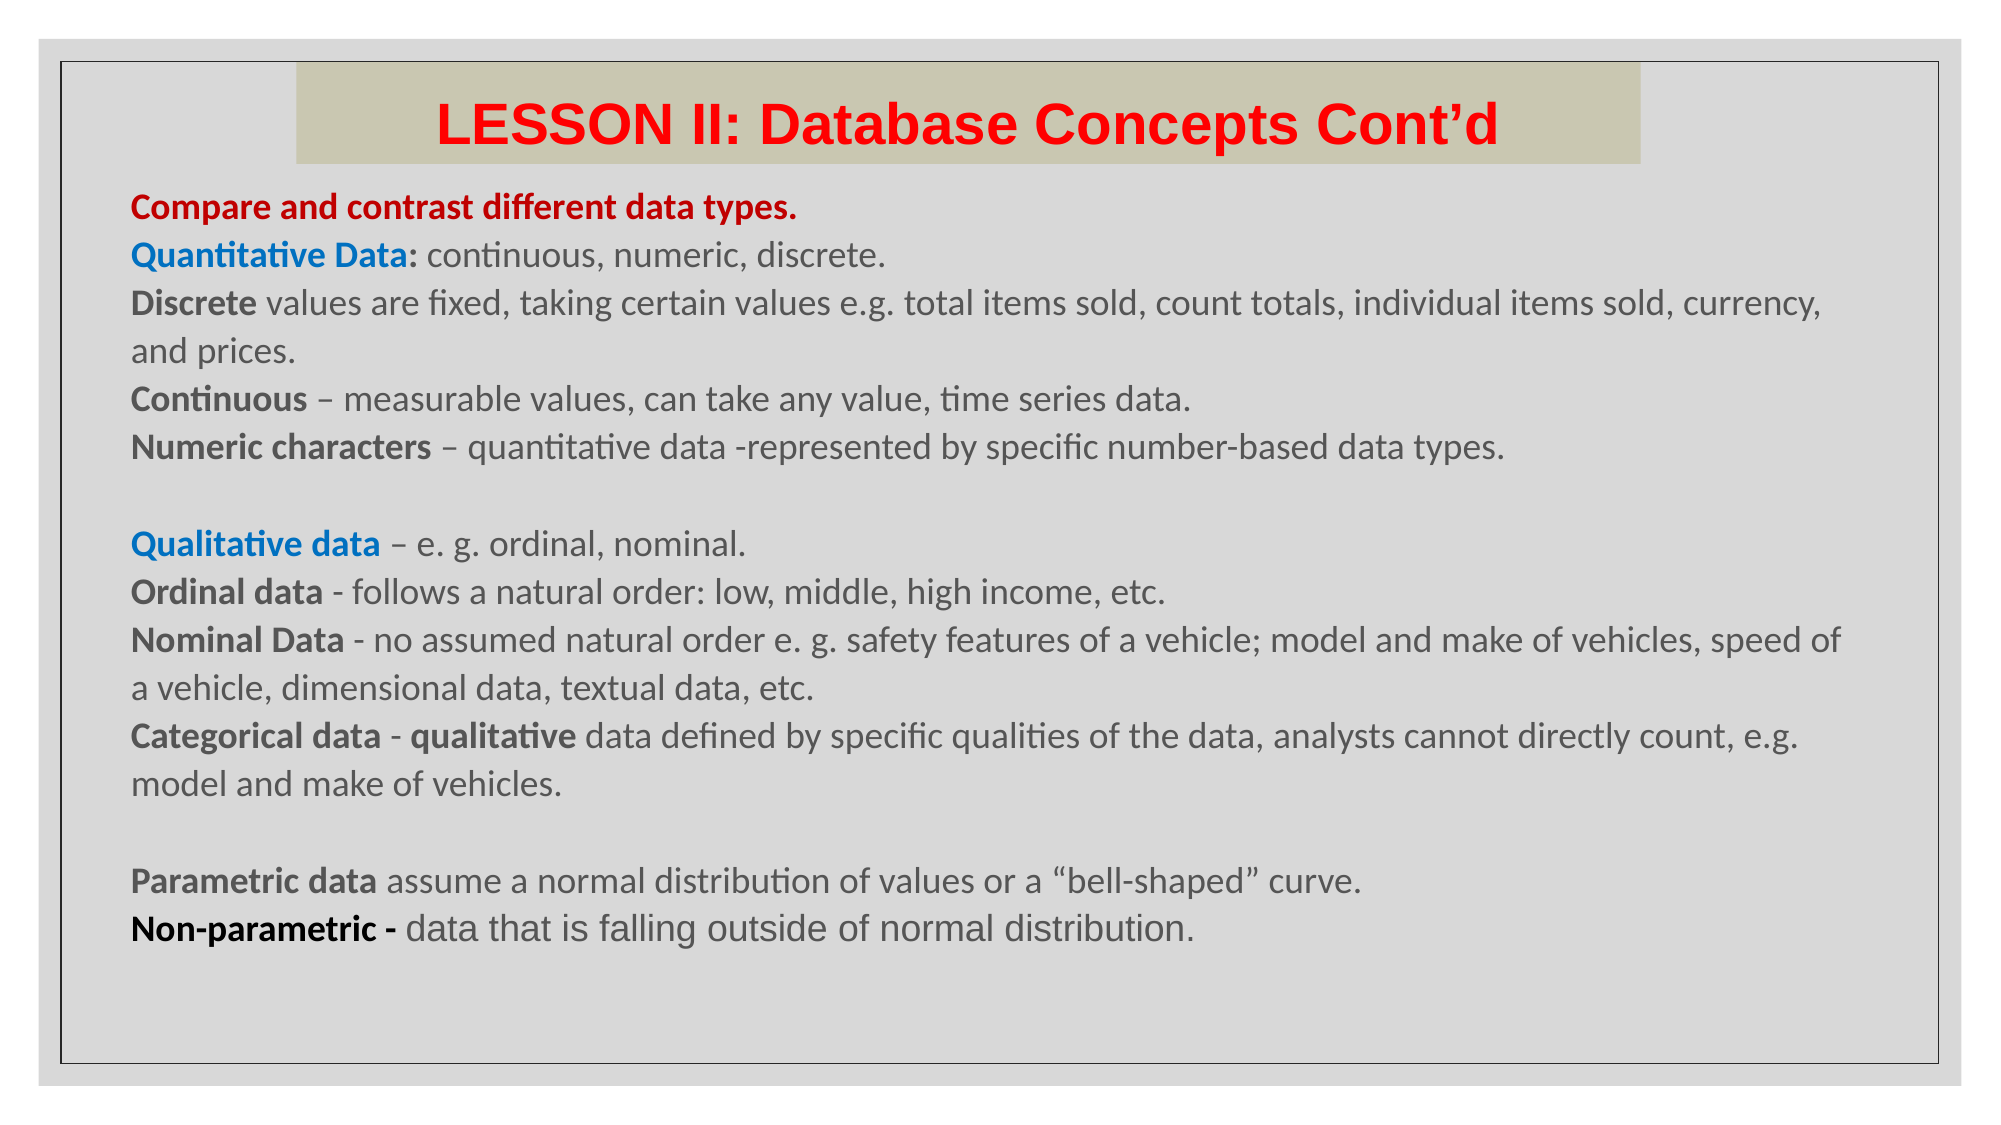

LESSON II: Database Concepts Cont’d
Compare and contrast different data types.
Quantitative Data: continuous, numeric, discrete.
Discrete values are fixed, taking certain values e.g. total items sold, count totals, individual items sold, currency, and prices.
Continuous – measurable values, can take any value, time series data.
Numeric characters – quantitative data -represented by specific number-based data types.

Qualitative data – e. g. ordinal, nominal.
Ordinal data - follows a natural order: low, middle, high income, etc.
Nominal Data - no assumed natural order e. g. safety features of a vehicle; model and make of vehicles, speed of a vehicle, dimensional data, textual data, etc.
Categorical data - qualitative data defined by specific qualities of the data, analysts cannot directly count, e.g. model and make of vehicles.

Parametric data assume a normal distribution of values or a “bell-shaped” curve.
Non-parametric - data that is falling outside of normal distribution.